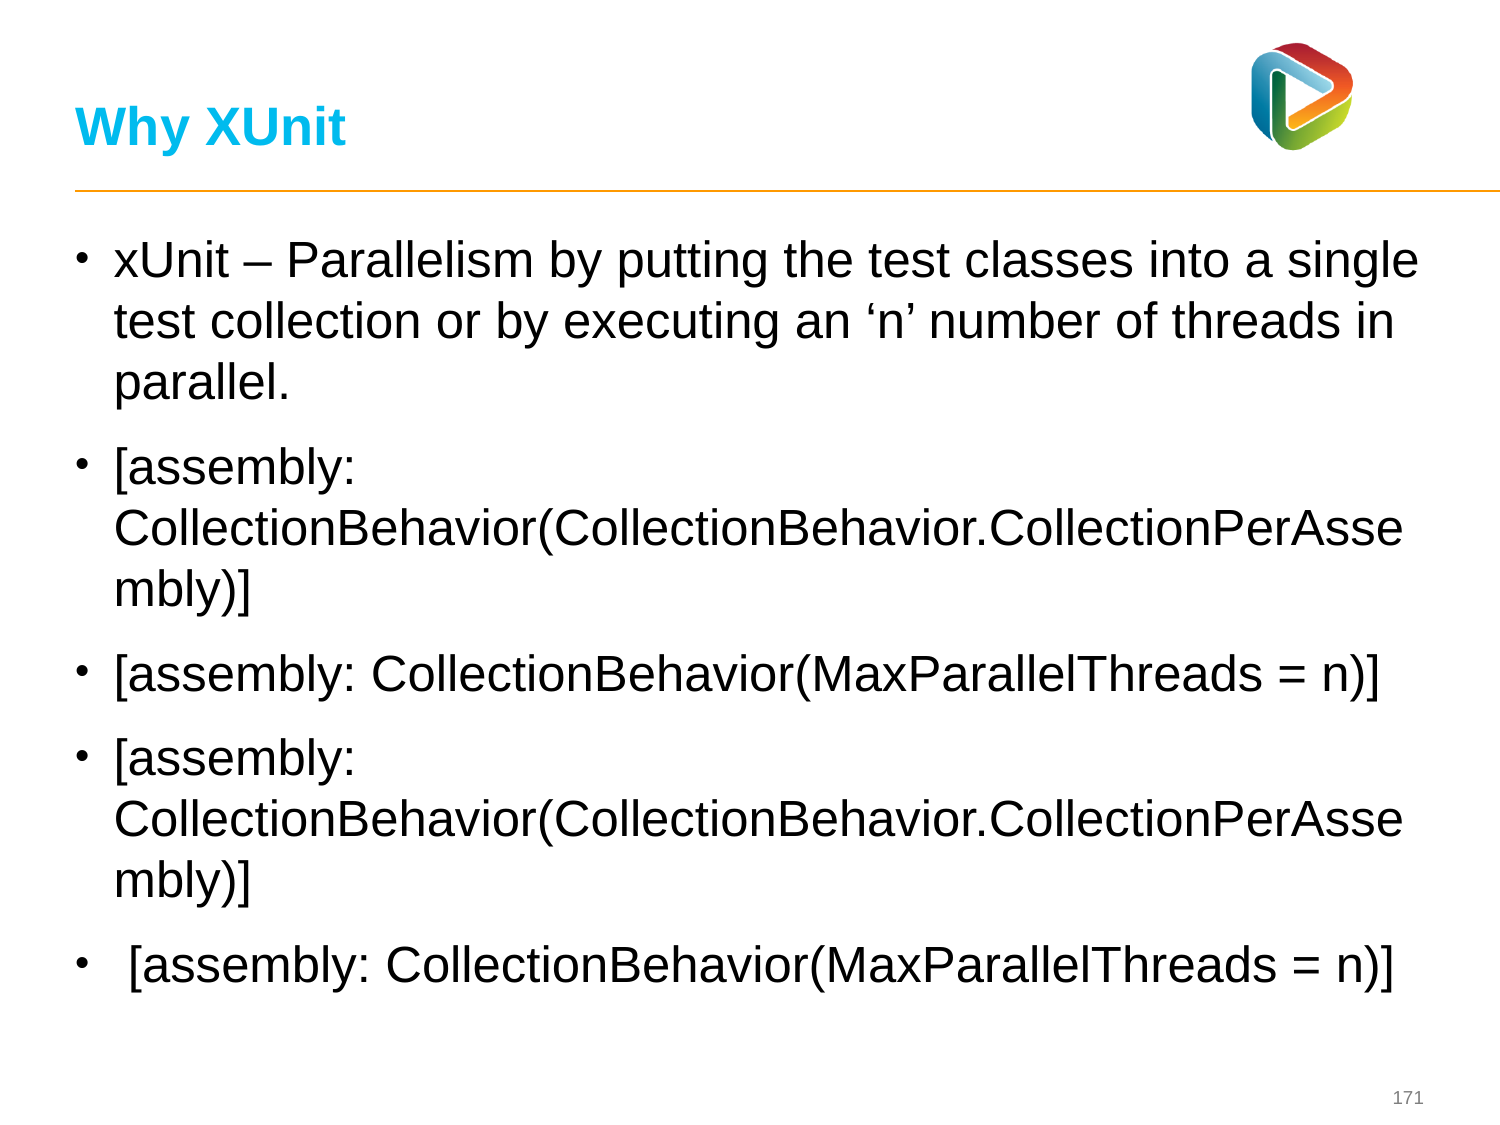

# Why XUnit
xUnit – Parallelism by putting the test classes into a single test collection or by executing an ‘n’ number of threads in parallel.
[assembly: CollectionBehavior(CollectionBehavior.CollectionPerAssembly)]
[assembly: CollectionBehavior(MaxParallelThreads = n)]
[assembly: CollectionBehavior(CollectionBehavior.CollectionPerAssembly)]
 [assembly: CollectionBehavior(MaxParallelThreads = n)]